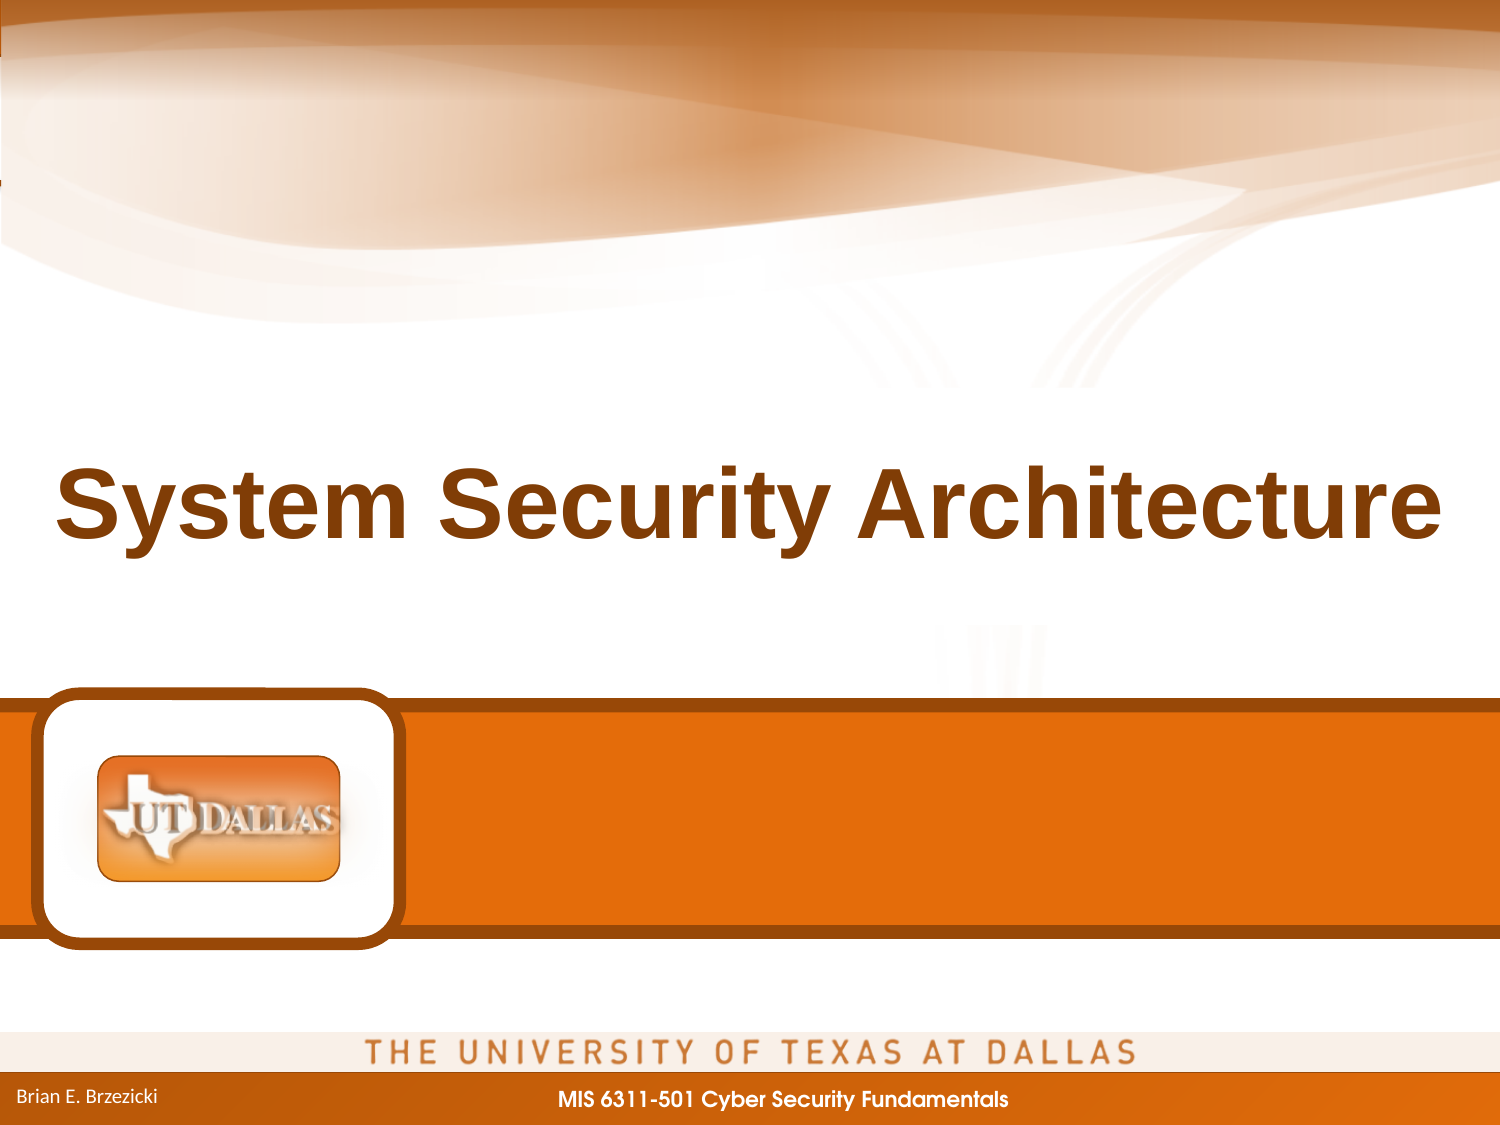

# System Security Architecture
Brian E. Brzezicki